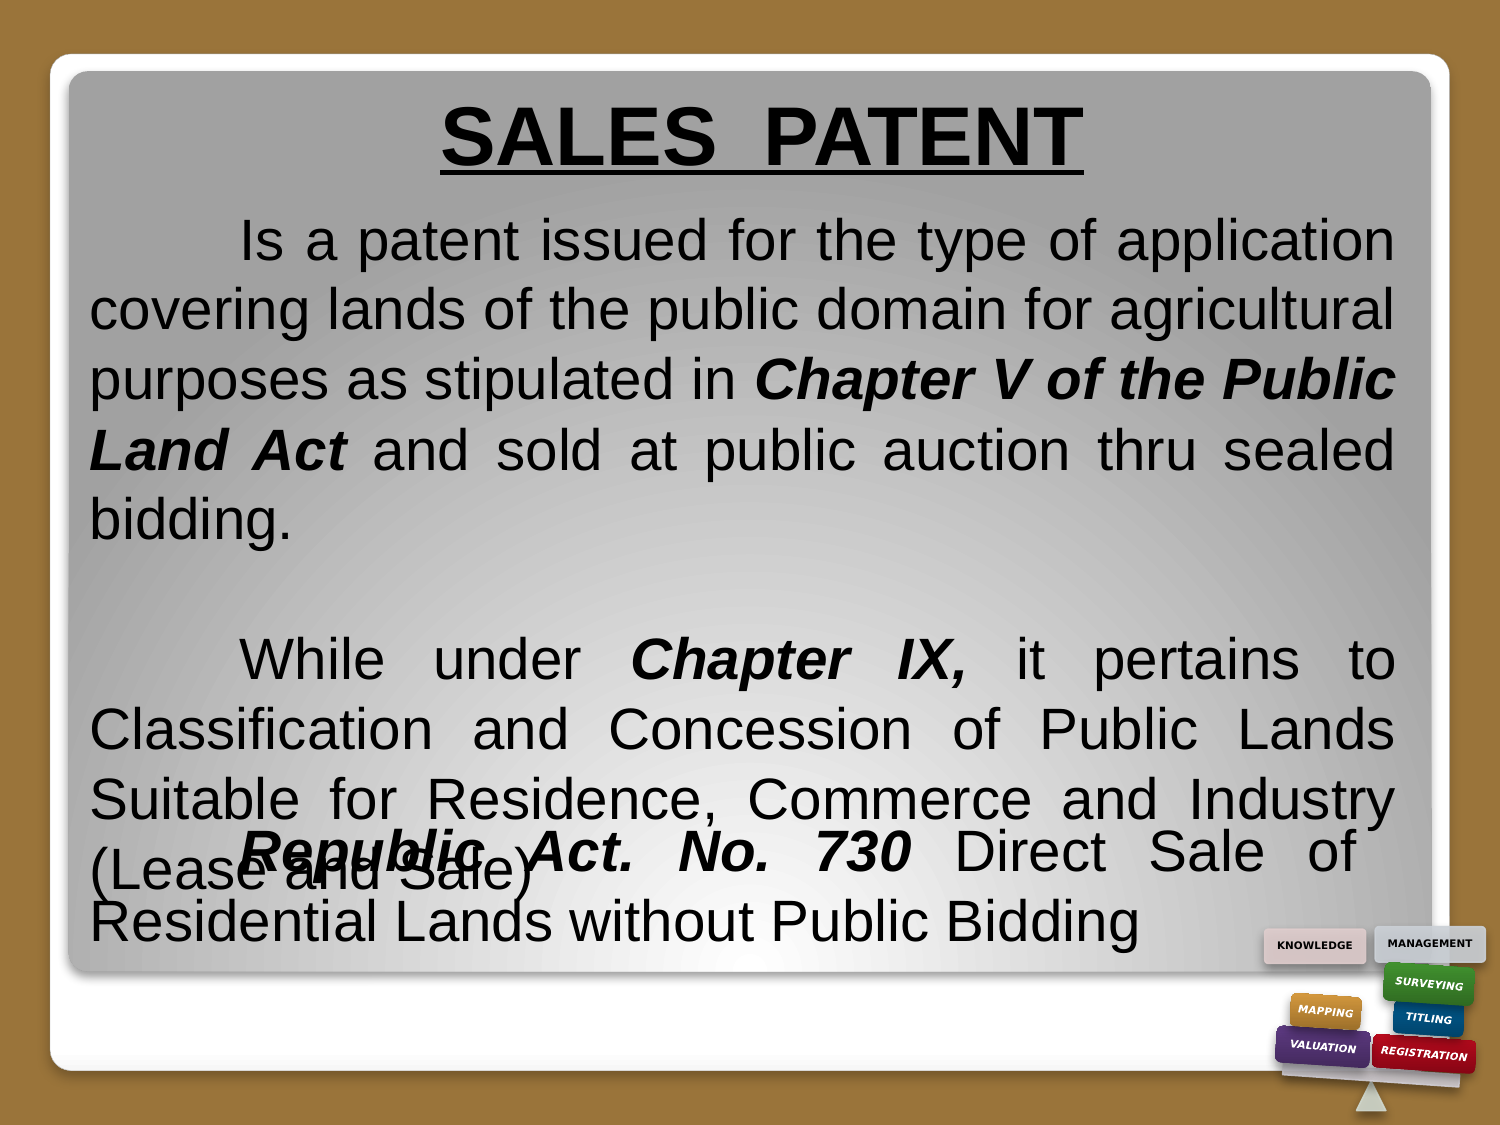

SALES  PATENT
	Is a patent issued for the type of application covering lands of the public domain for agricultural purposes as stipulated in Chapter V of the Public Land Act and sold at public auction thru sealed bidding.

	While under Chapter IX, it pertains to Classification and Concession of Public Lands Suitable for Residence, Commerce and Industry (Lease and Sale)

	Republic Act. No. 730 Direct Sale of Residential Lands without Public Bidding
KNOWLEDGE
MANAGEMENT
REGISTRATION
TITLING
SURVEYING
VALUATION
MAPPING